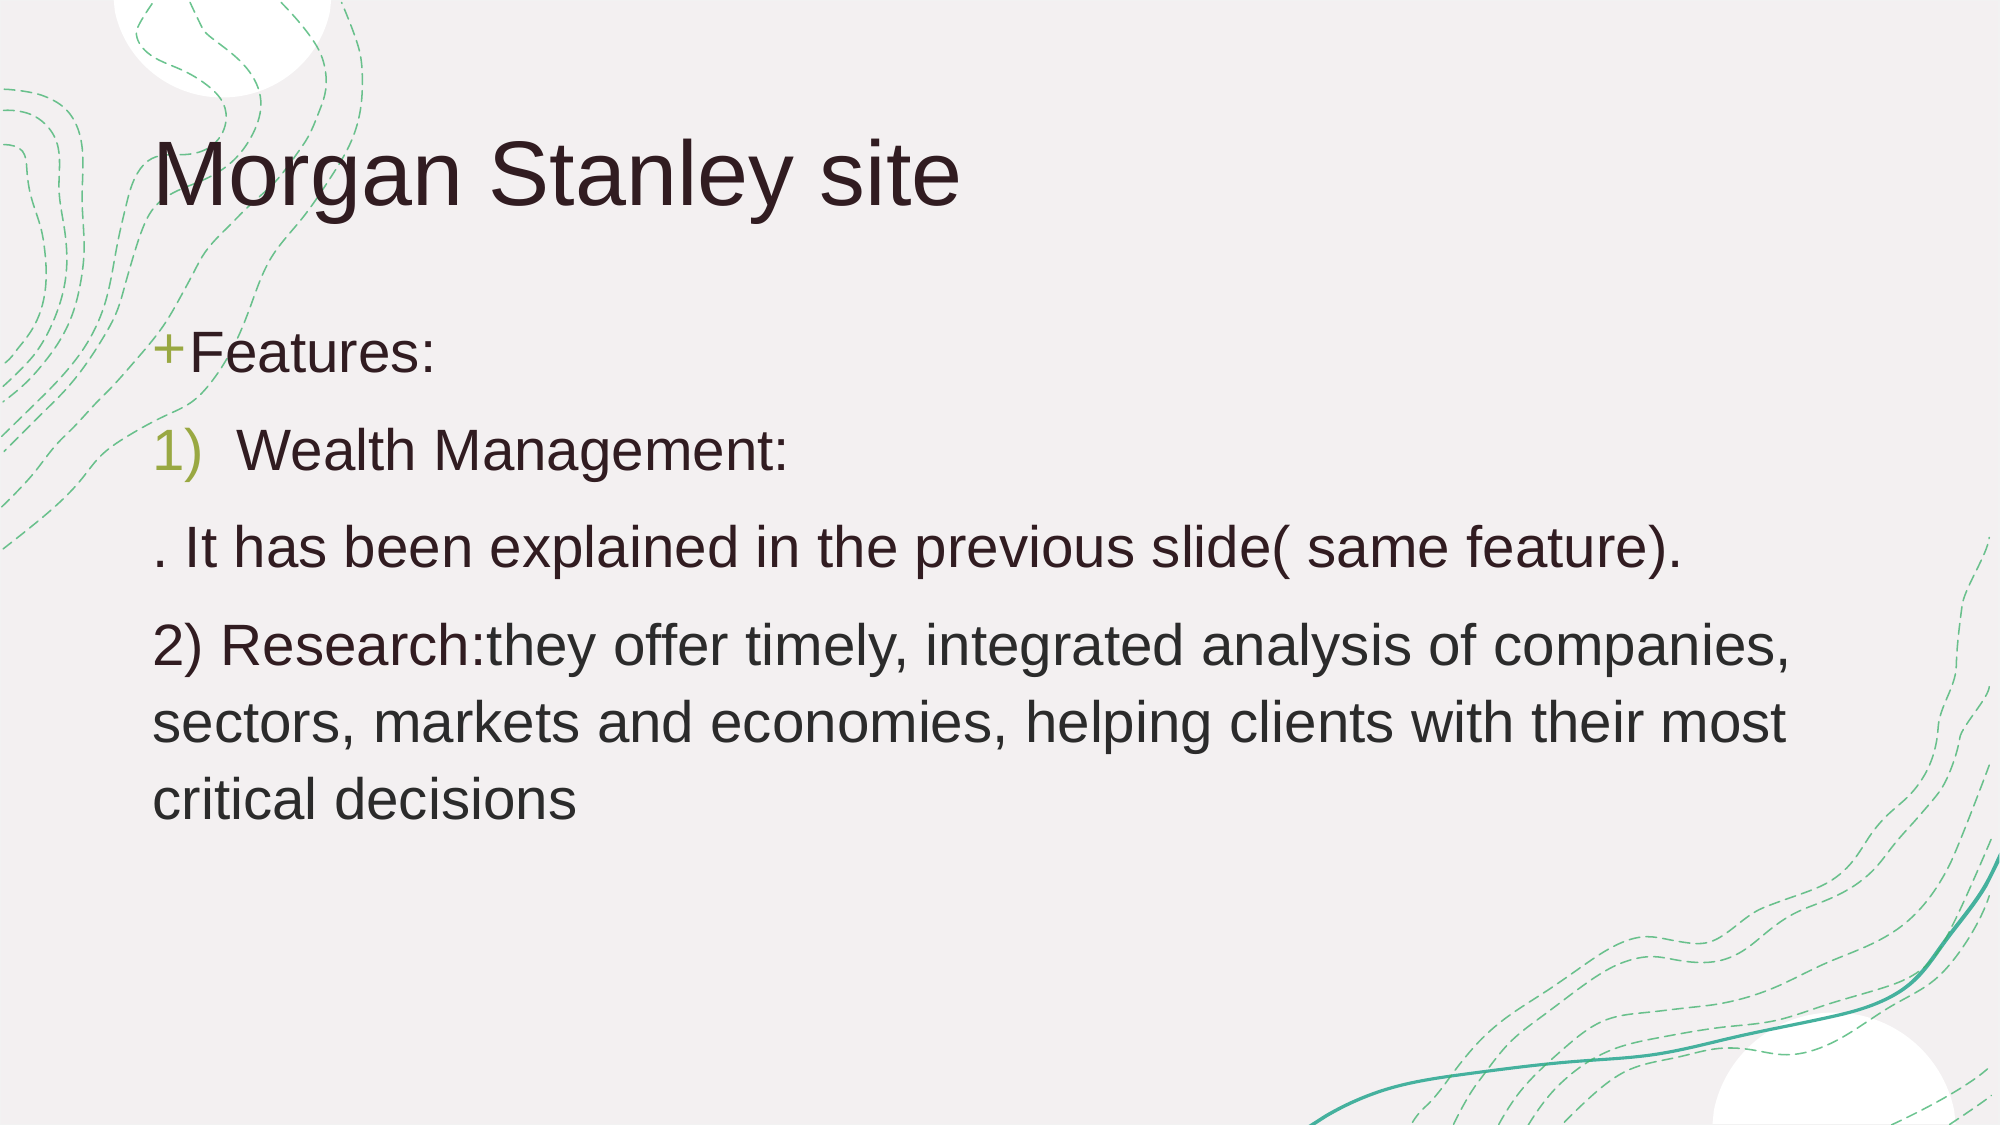

# Morgan Stanley site
Features:
Wealth Management:
. It has been explained in the previous slide( same feature).
2) Research:they offer timely, integrated analysis of companies, sectors, markets and economies, helping clients with their most critical decisions